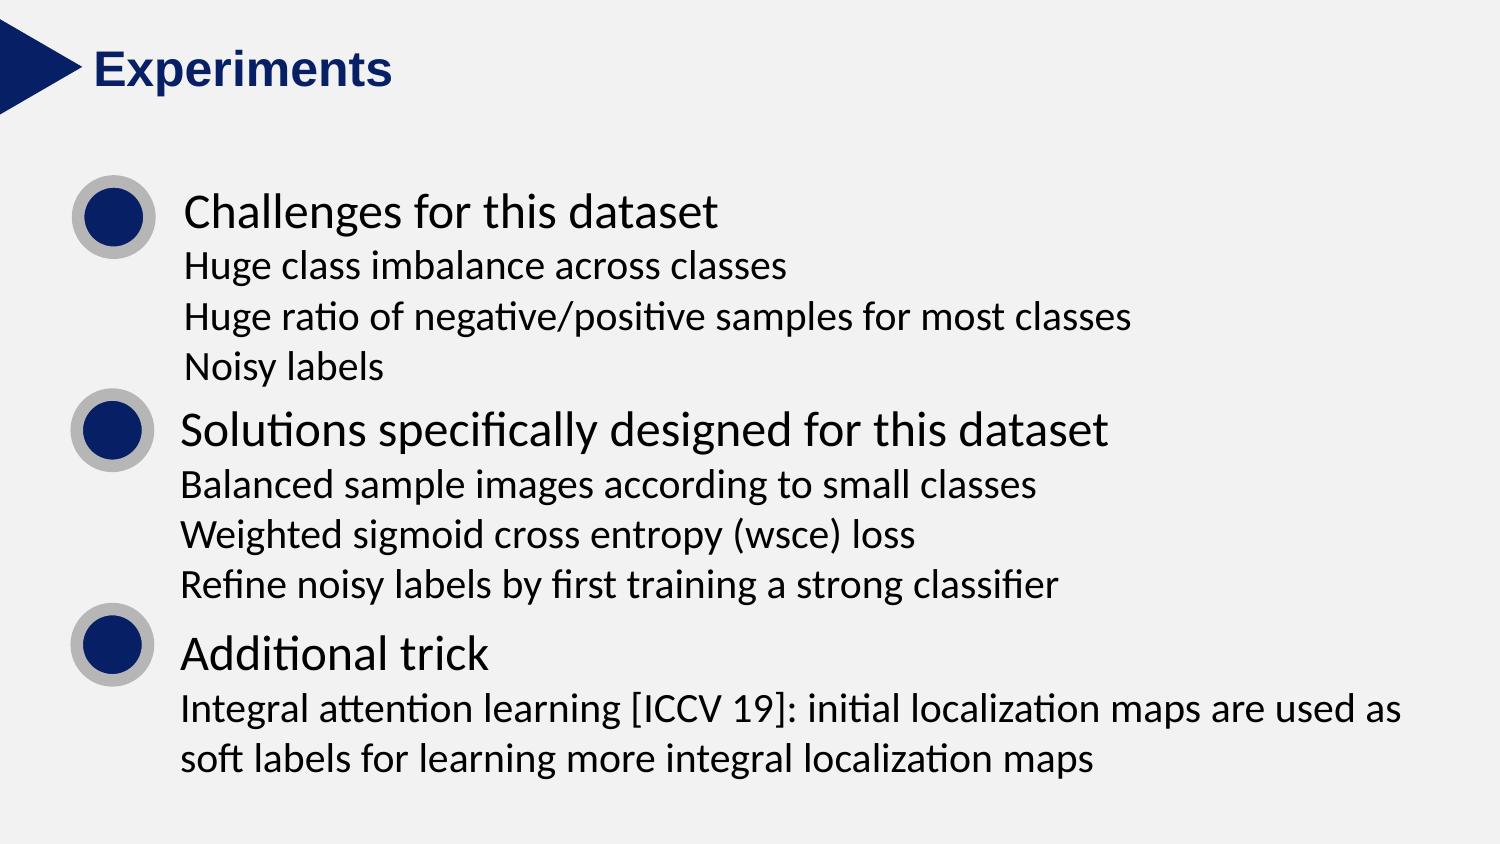

Experiments
Challenges for this dataset
Huge class imbalance across classes
Huge ratio of negative/positive samples for most classes
Noisy labels

Solutions specifically designed for this dataset
Balanced sample images according to small classes
Weighted sigmoid cross entropy (wsce) loss
Refine noisy labels by first training a strong classifier

Additional trick
Integral attention learning [ICCV 19]: initial localization maps are used as
soft labels for learning more integral localization maps